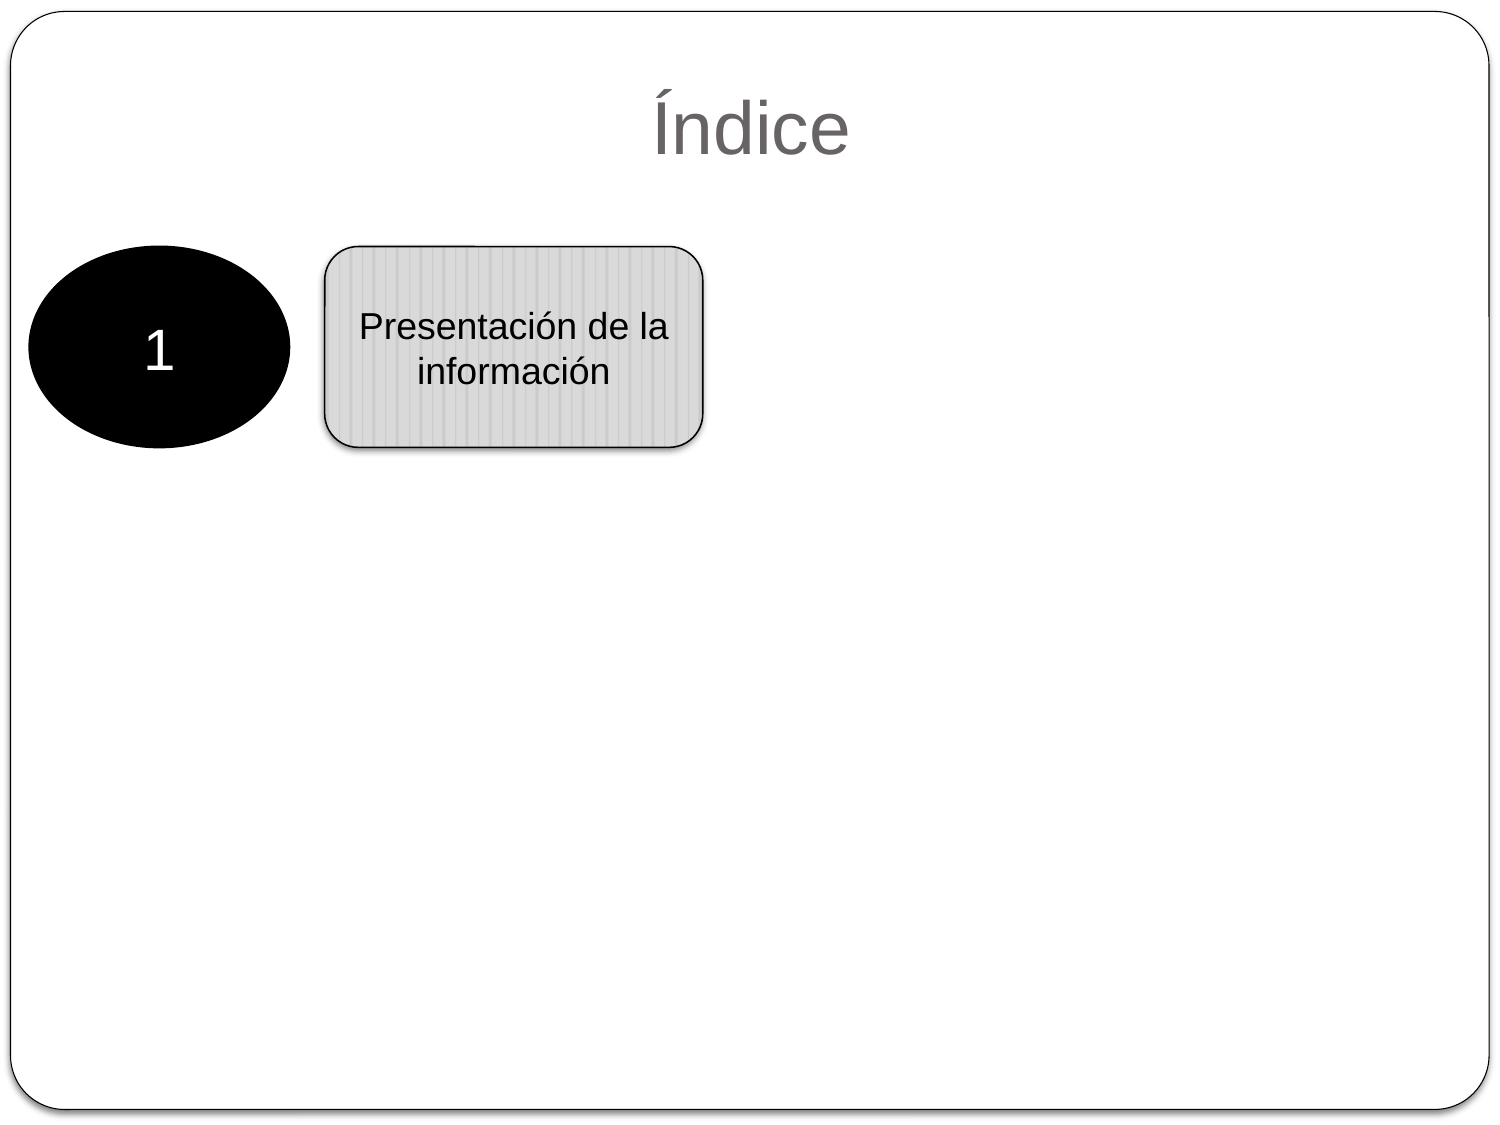

# Índice
1
Presentación de la información